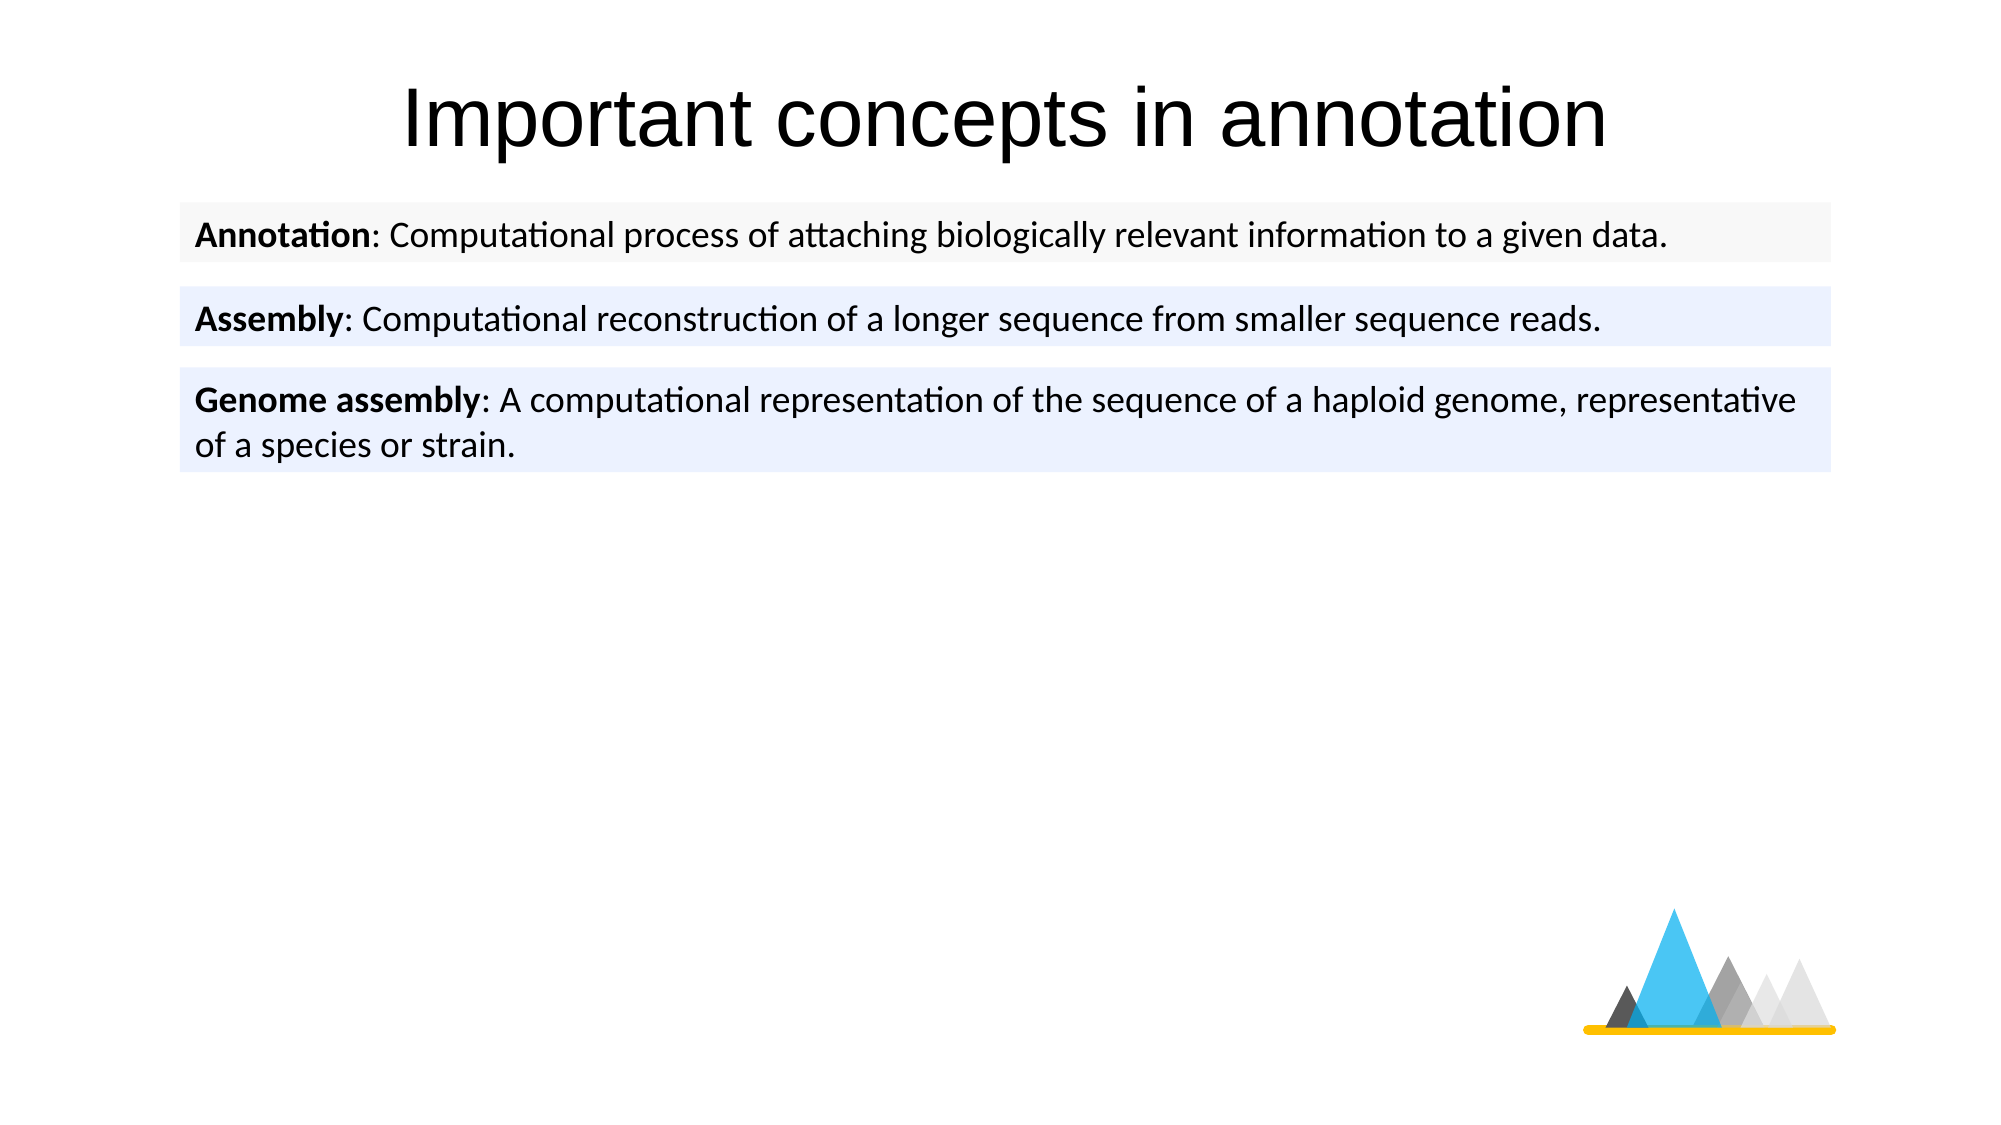

Important concepts in annotation
Annotation: Computational process of attaching biologically relevant information to a given data.
Assembly: Computational reconstruction of a longer sequence from smaller sequence reads.
Genome assembly: A computational representation of the sequence of a haploid genome, representative of a species or strain.